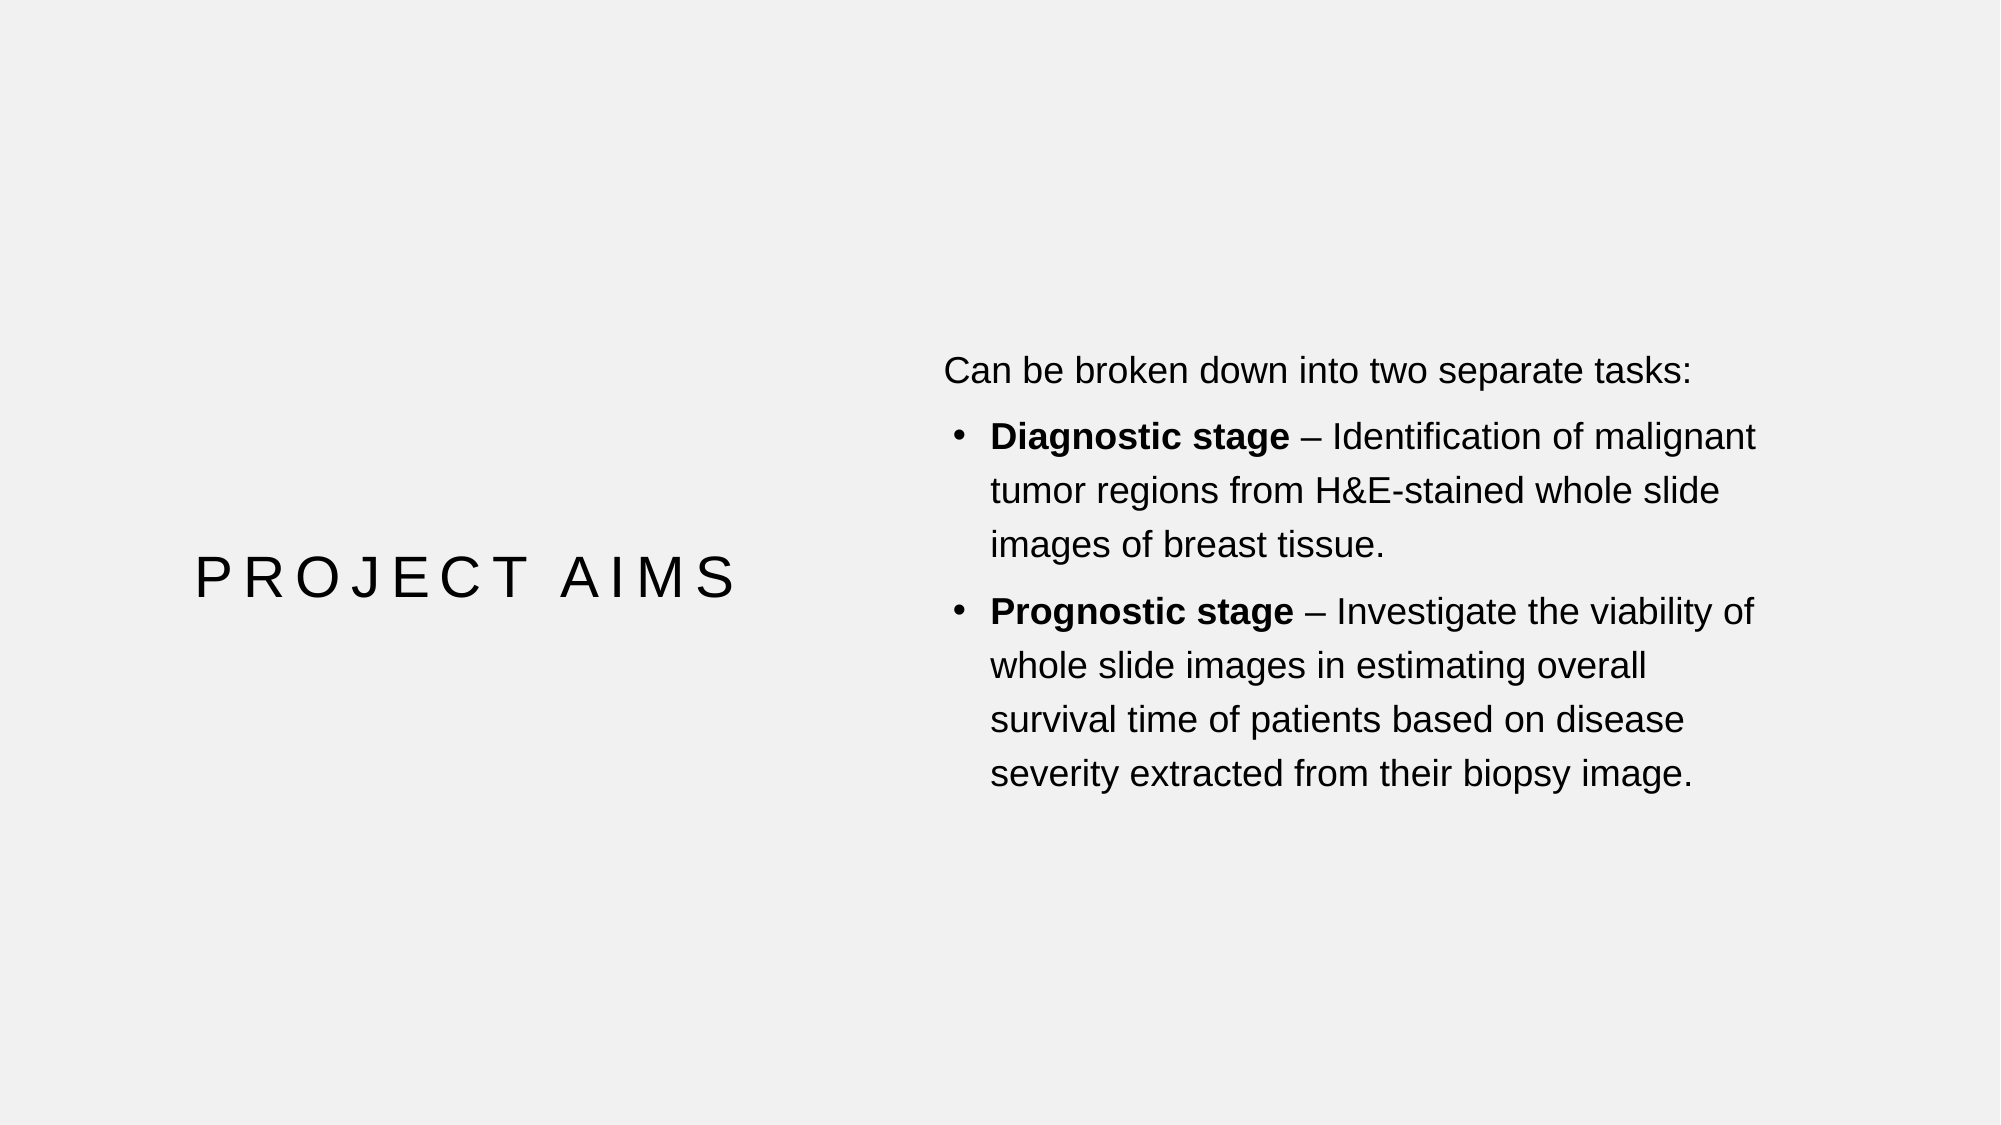

Can be broken down into two separate tasks:
Diagnostic stage – Identification of malignant tumor regions from H&E-stained whole slide images of breast tissue.
Prognostic stage – Investigate the viability of whole slide images in estimating overall survival time of patients based on disease severity extracted from their biopsy image.
# Project aims